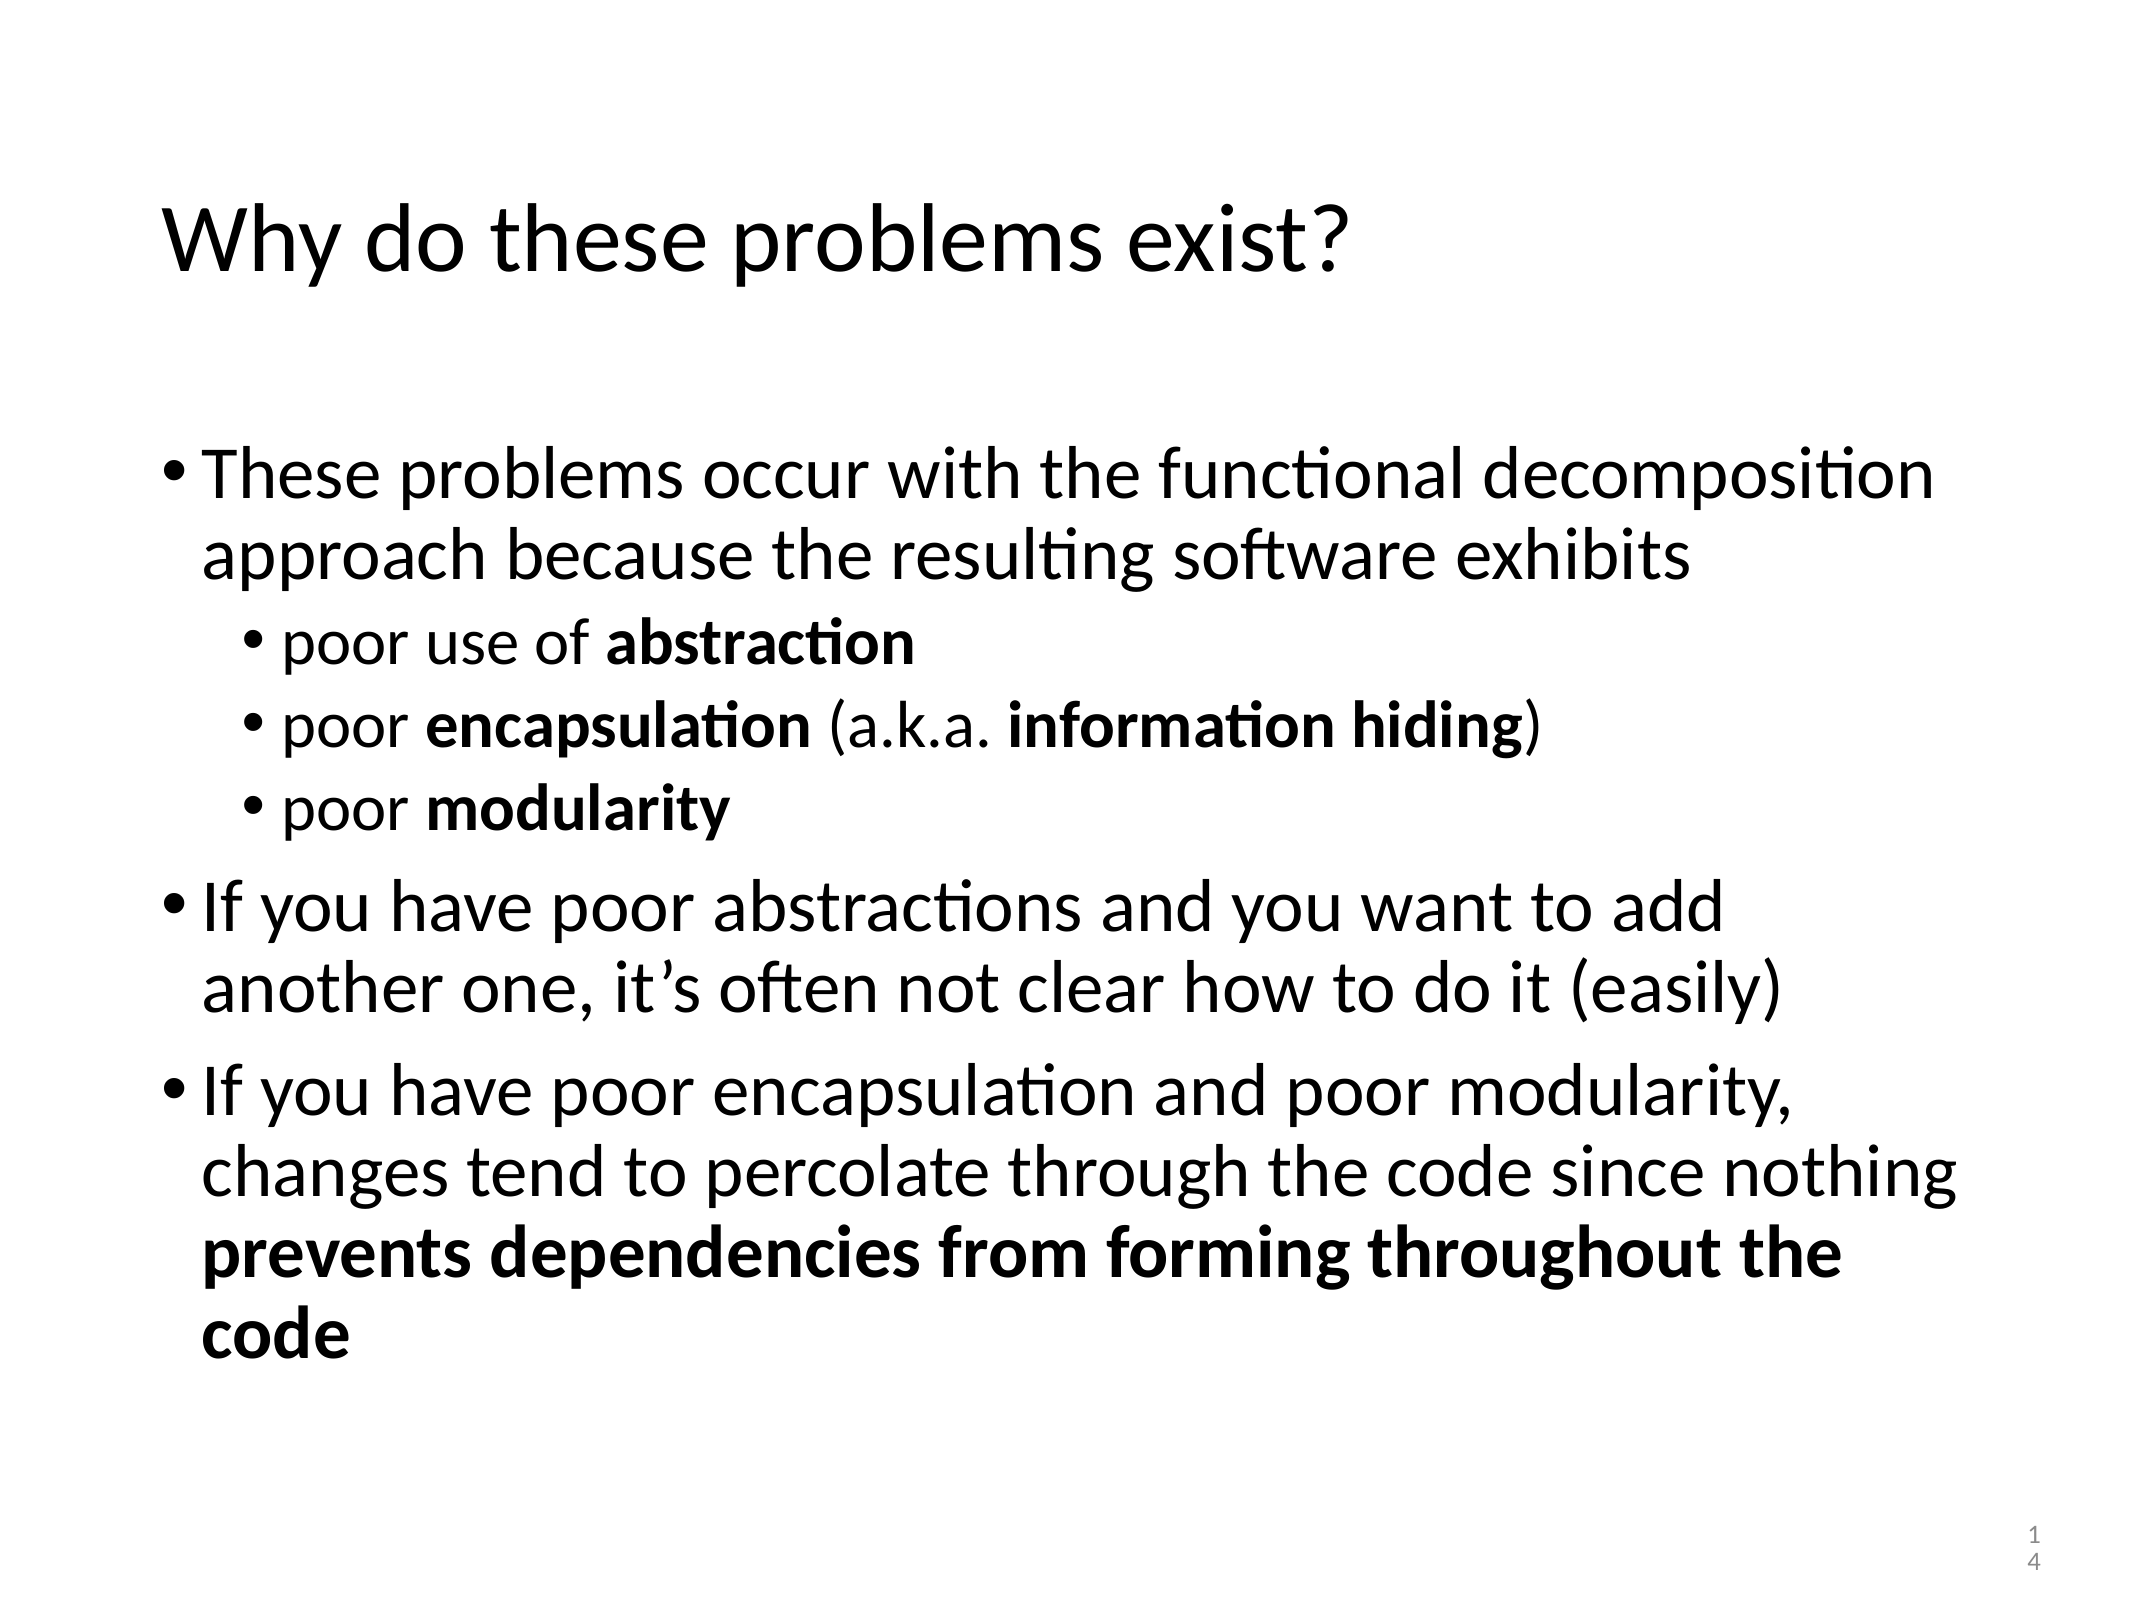

# Why do these problems exist?
These problems occur with the functional decomposition approach because the resulting software exhibits
poor use of abstraction
poor encapsulation (a.k.a. information hiding)
poor modularity
If you have poor abstractions and you want to add another one, it’s often not clear how to do it (easily)
If you have poor encapsulation and poor modularity, changes tend to percolate through the code since nothing prevents dependencies from forming throughout the code
14